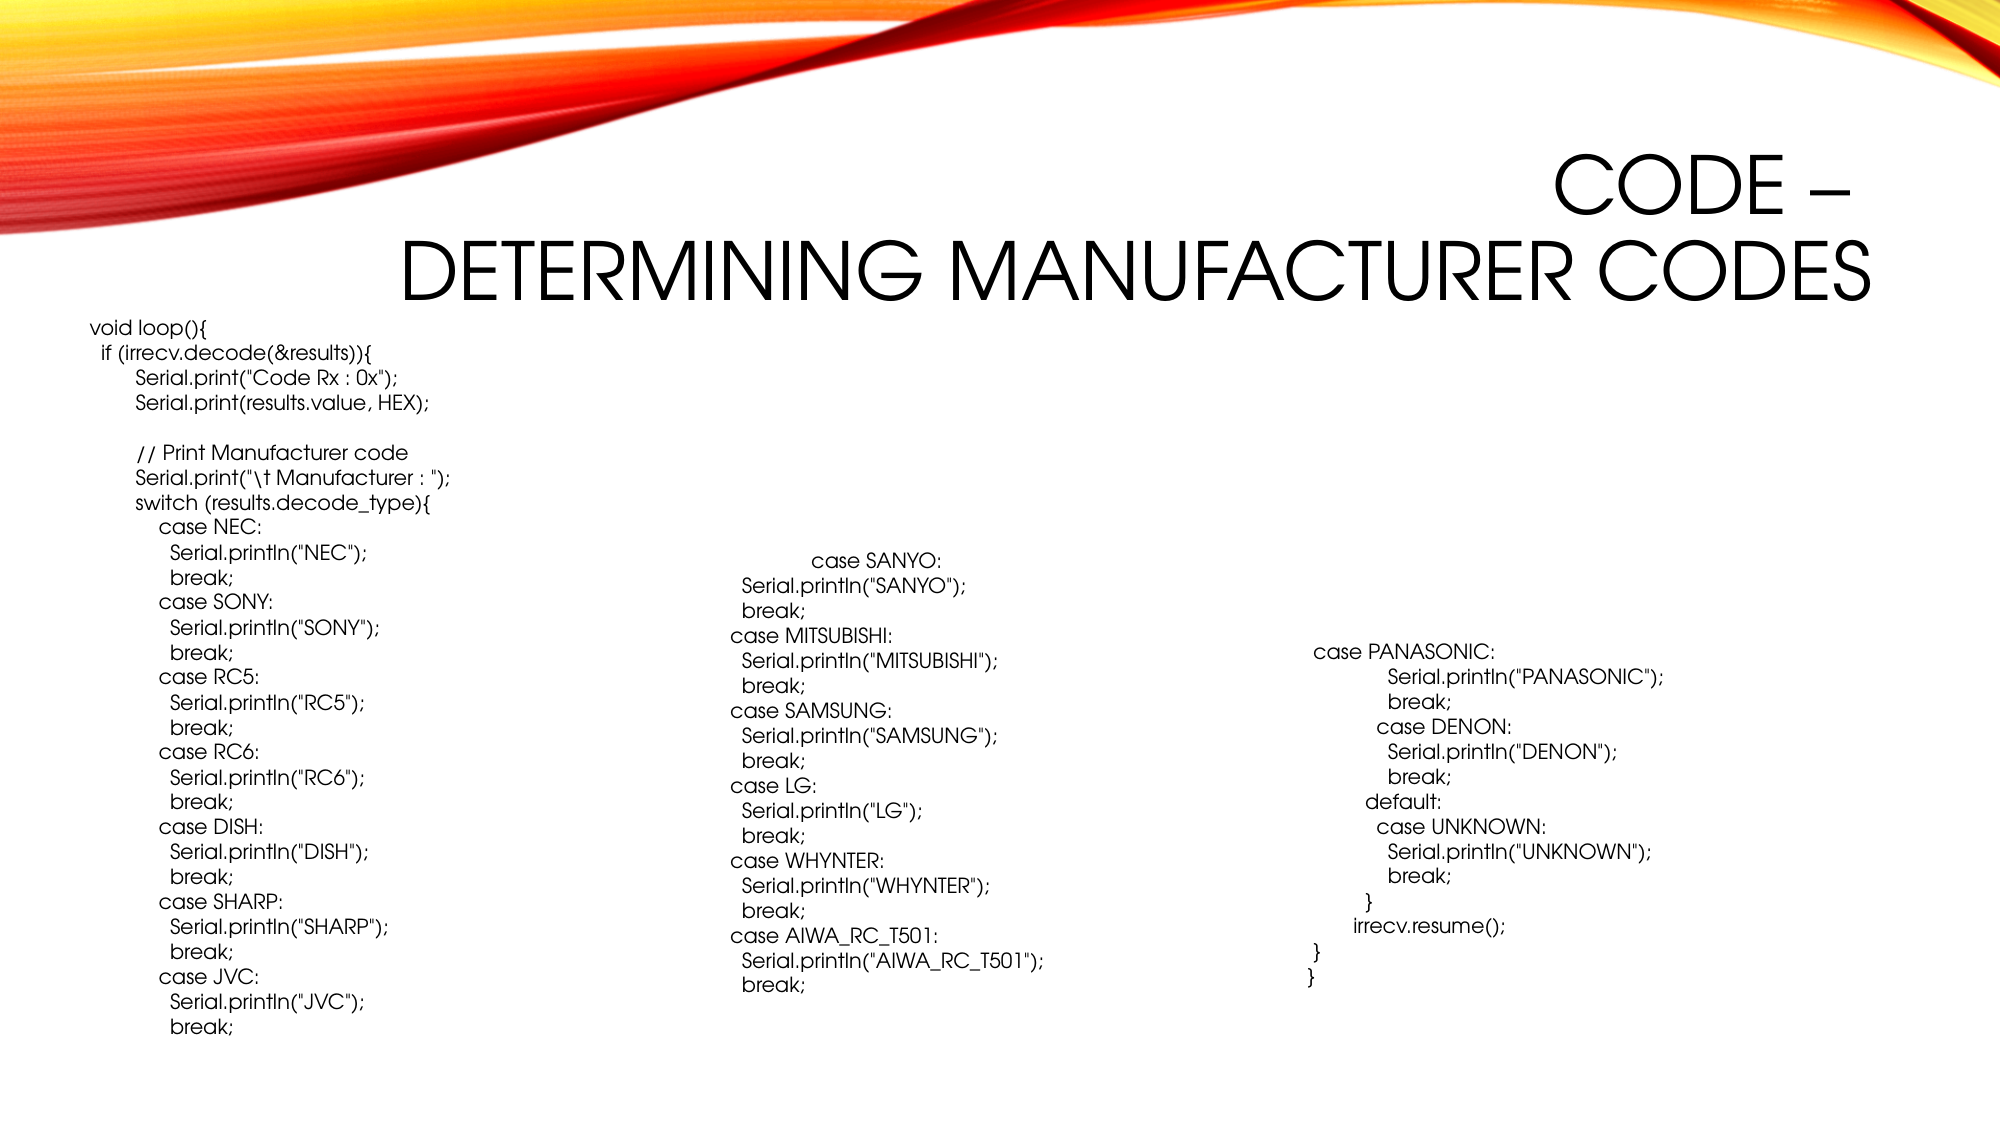

# Code – Determining Manufacturer Codes
void loop(){
  if (irrecv.decode(&results)){
        Serial.print("Code Rx : 0x");
        Serial.print(results.value, HEX);

        // Print Manufacturer code
        Serial.print("\t Manufacturer : ");
        switch (results.decode_type){
            case NEC:
              Serial.println("NEC");
              break;
            case SONY:
              Serial.println("SONY");
              break;
            case RC5:
              Serial.println("RC5");
              break;
            case RC6:
              Serial.println("RC6");
              break;
            case DISH:
              Serial.println("DISH");
              break;
            case SHARP:
              Serial.println("SHARP");
              break;
            case JVC:
              Serial.println("JVC");
              break;

	case SANYO:
              Serial.println("SANYO");
              break;
            case MITSUBISHI:
              Serial.println("MITSUBISHI");
              break;
            case SAMSUNG:
              Serial.println("SAMSUNG");
              break;
            case LG:
              Serial.println("LG");
              break;
            case WHYNTER:
              Serial.println("WHYNTER");
              break;
            case AIWA_RC_T501:
              Serial.println("AIWA_RC_T501");
              break;

 case PANASONIC:
              Serial.println("PANASONIC");
              break;
            case DENON:
              Serial.println("DENON");
              break;
          default:
            case UNKNOWN:
              Serial.println("UNKNOWN");
              break;
          }
        irrecv.resume();
 }
}